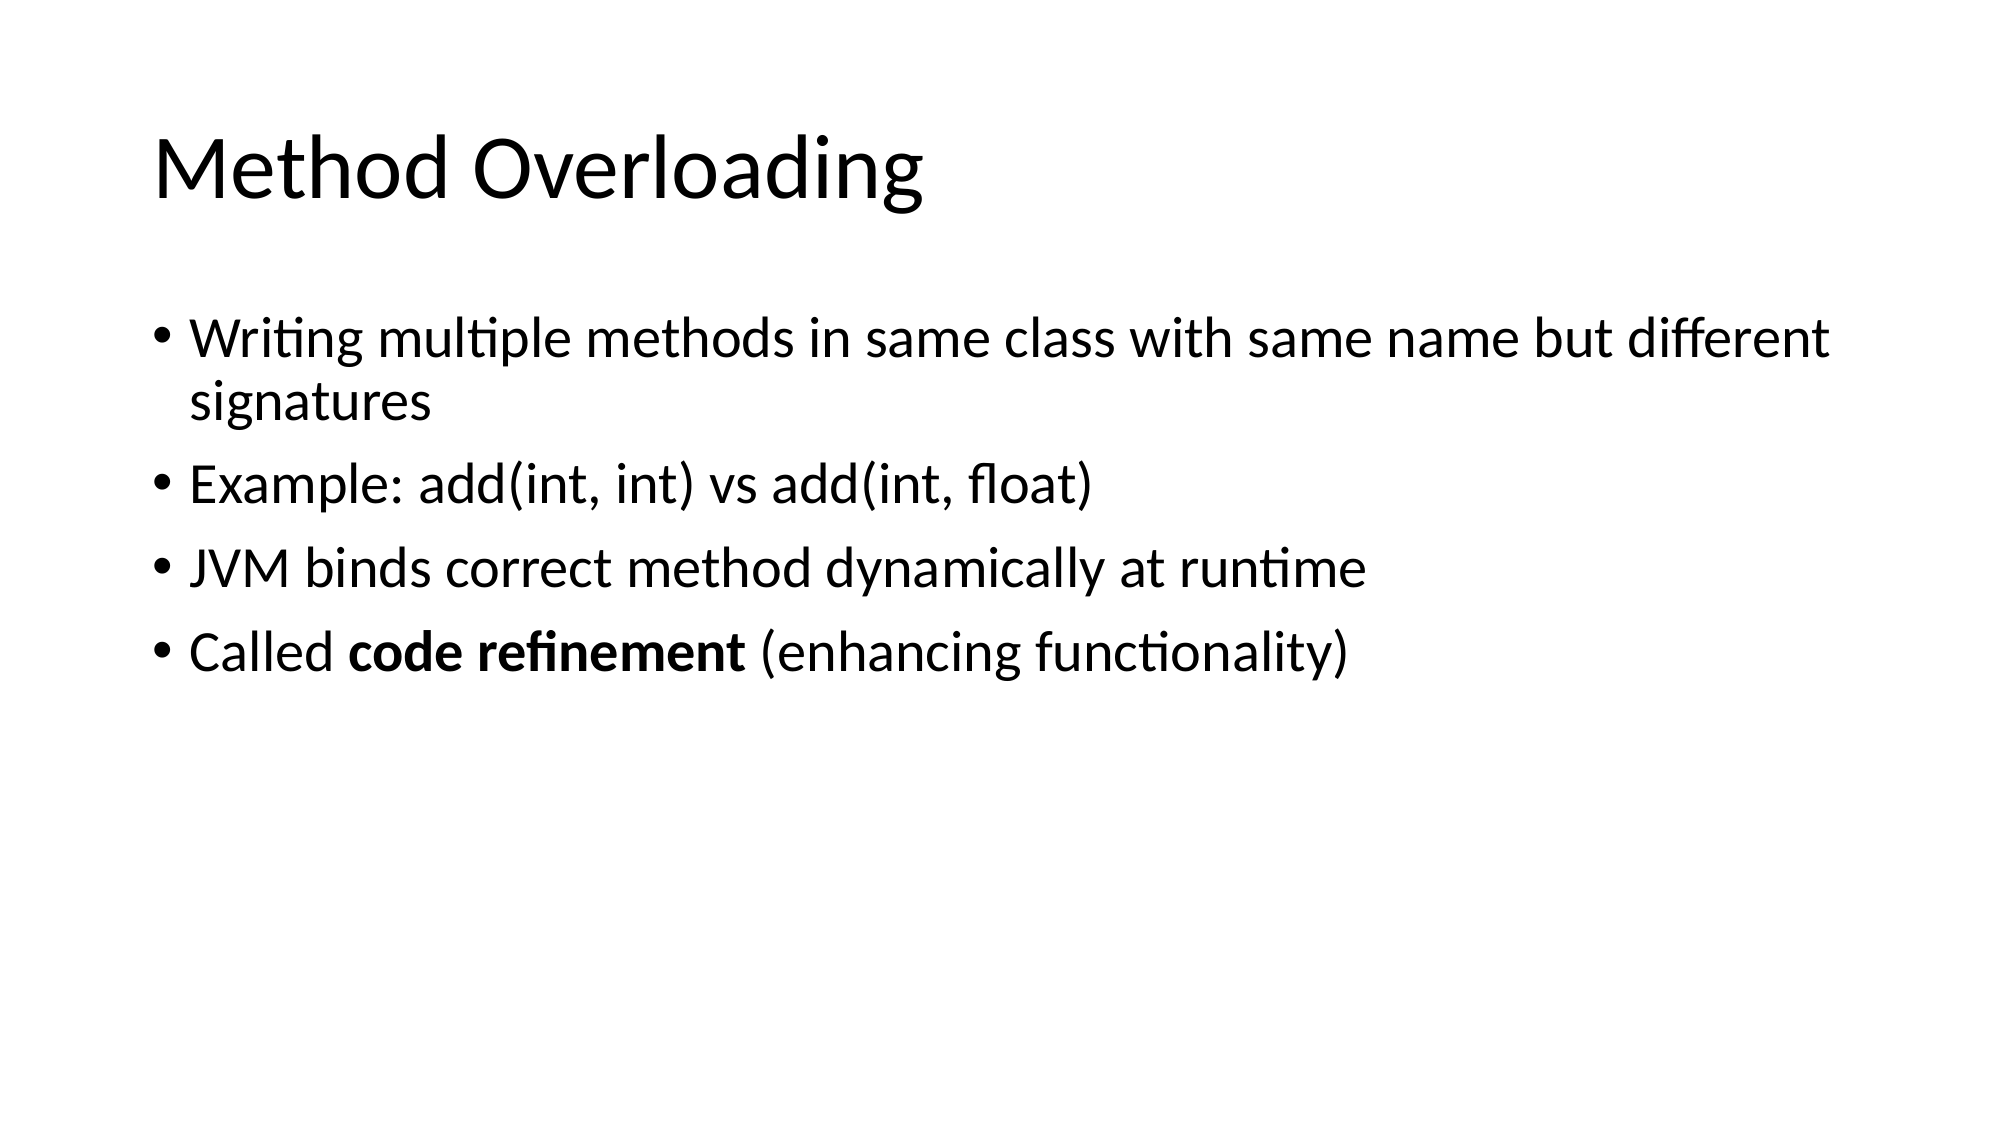

# Method Overloading
Writing multiple methods in same class with same name but different signatures
Example: add(int, int) vs add(int, float)
JVM binds correct method dynamically at runtime
Called code refinement (enhancing functionality)